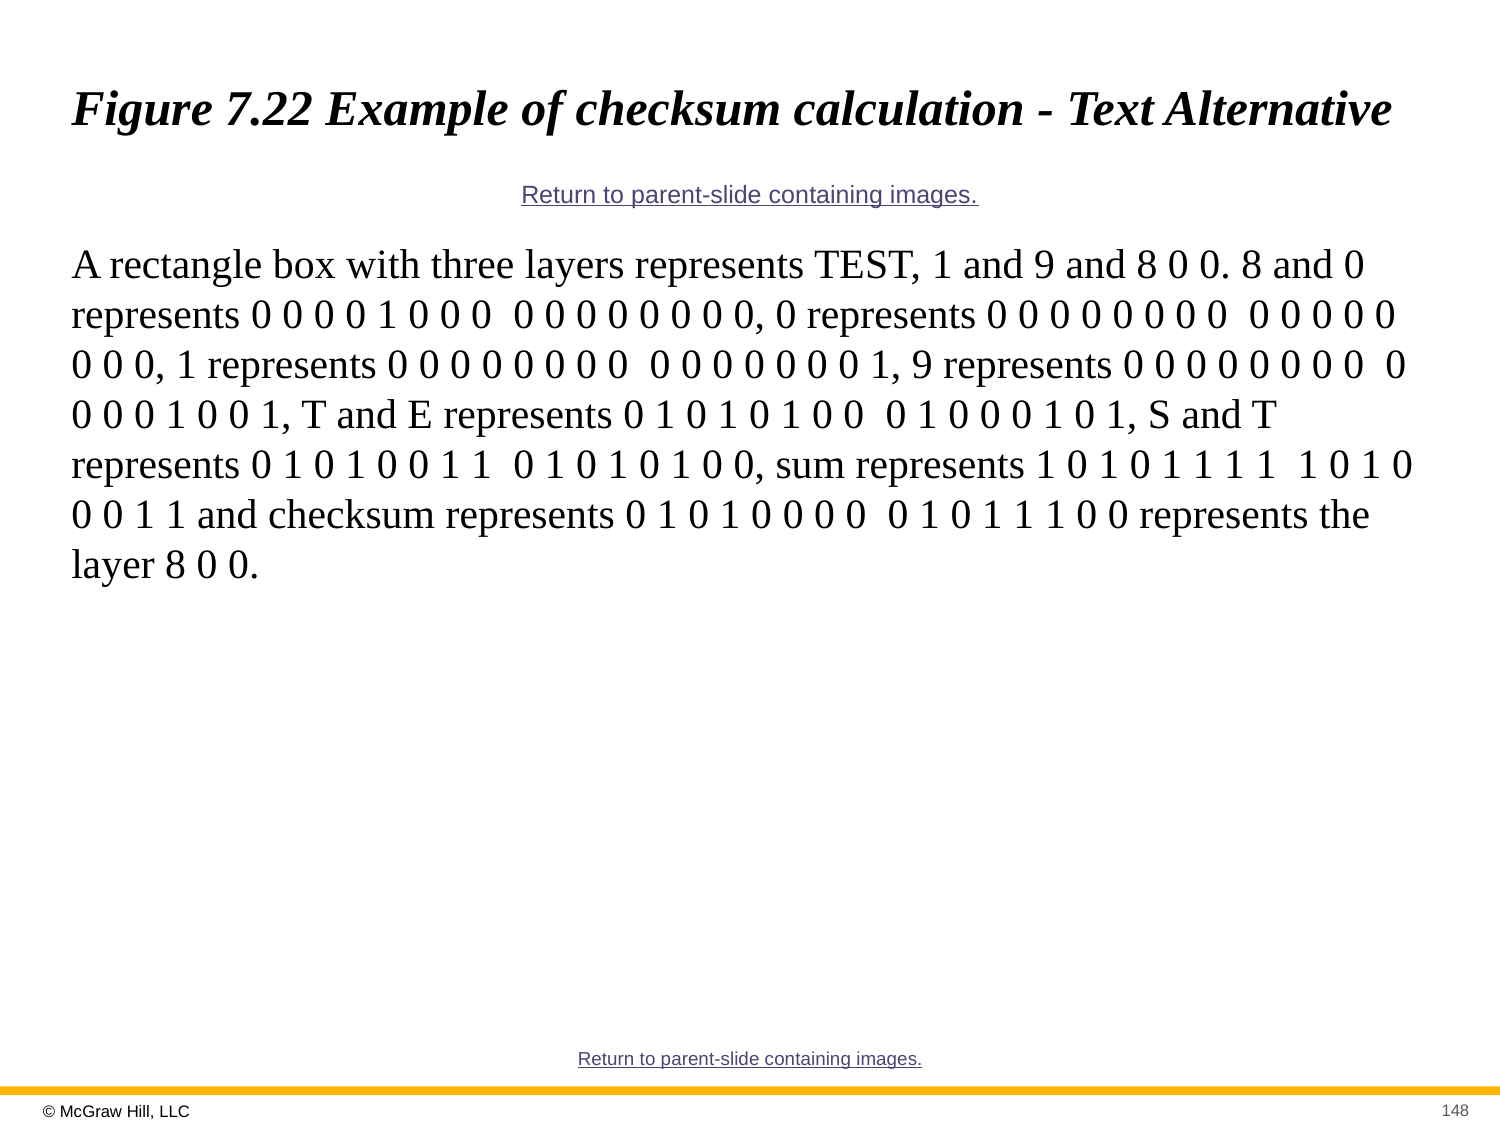

# Figure 7.22 Example of checksum calculation - Text Alternative
Return to parent-slide containing images.
A rectangle box with three layers represents TEST, 1 and 9 and 8 0 0. 8 and 0 represents 0 0 0 0 1 0 0 0  0 0 0 0 0 0 0 0, 0 represents 0 0 0 0 0 0 0 0  0 0 0 0 0 0 0 0, 1 represents 0 0 0 0 0 0 0 0  0 0 0 0 0 0 0 1, 9 represents 0 0 0 0 0 0 0 0  0 0 0 0 1 0 0 1, T and E represents 0 1 0 1 0 1 0 0  0 1 0 0 0 1 0 1, S and T represents 0 1 0 1 0 0 1 1  0 1 0 1 0 1 0 0, sum represents 1 0 1 0 1 1 1 1  1 0 1 0 0 0 1 1 and checksum represents 0 1 0 1 0 0 0 0  0 1 0 1 1 1 0 0 represents the layer 8 0 0.
Return to parent-slide containing images.
148